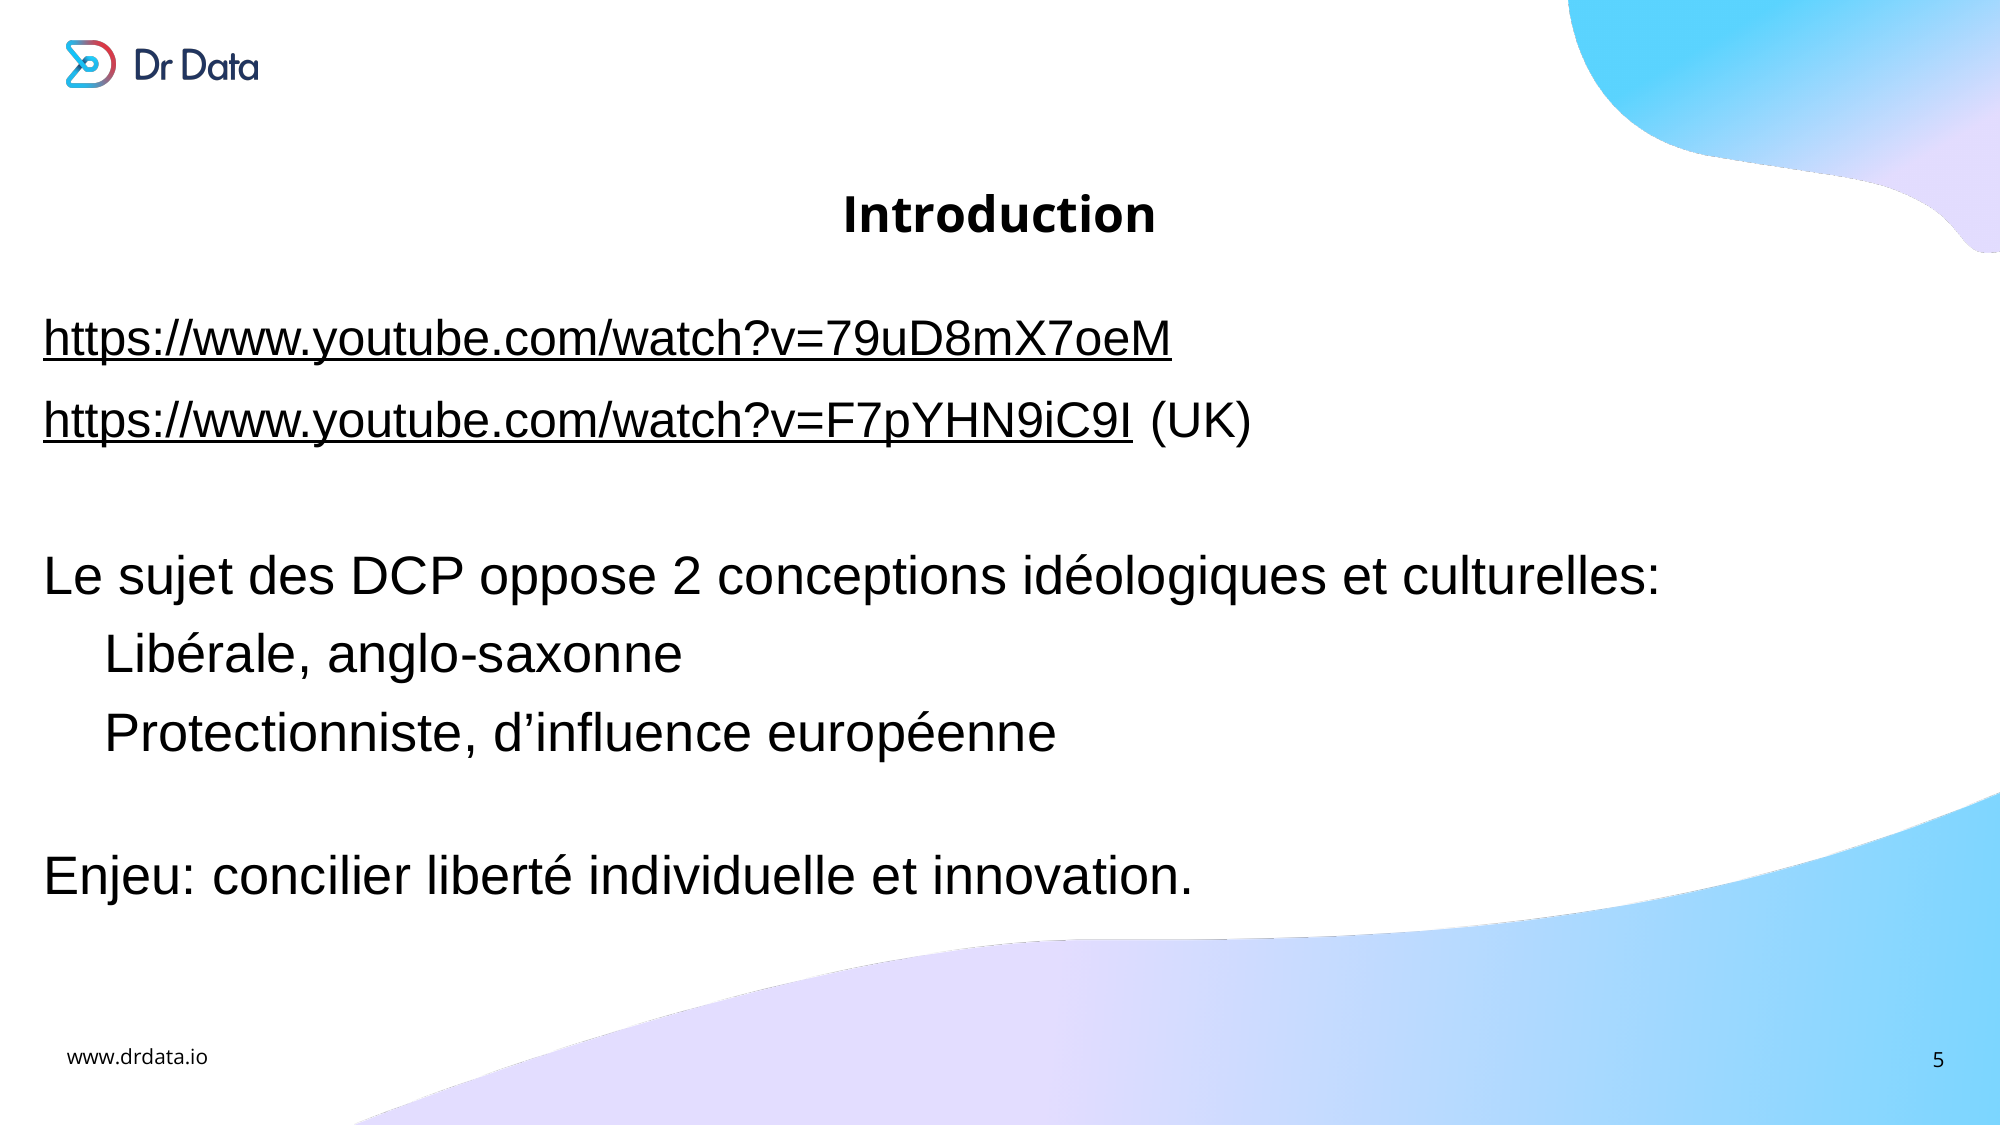

# Introduction
https://www.youtube.com/watch?v=79uD8mX7oeM
https://www.youtube.com/watch?v=F7pYHN9iC9I (UK)

Le sujet des DCP oppose 2 conceptions idéologiques et culturelles:
Libérale, anglo-saxonne
Protectionniste, d’influence européenne
Enjeu: concilier liberté individuelle et innovation.

5